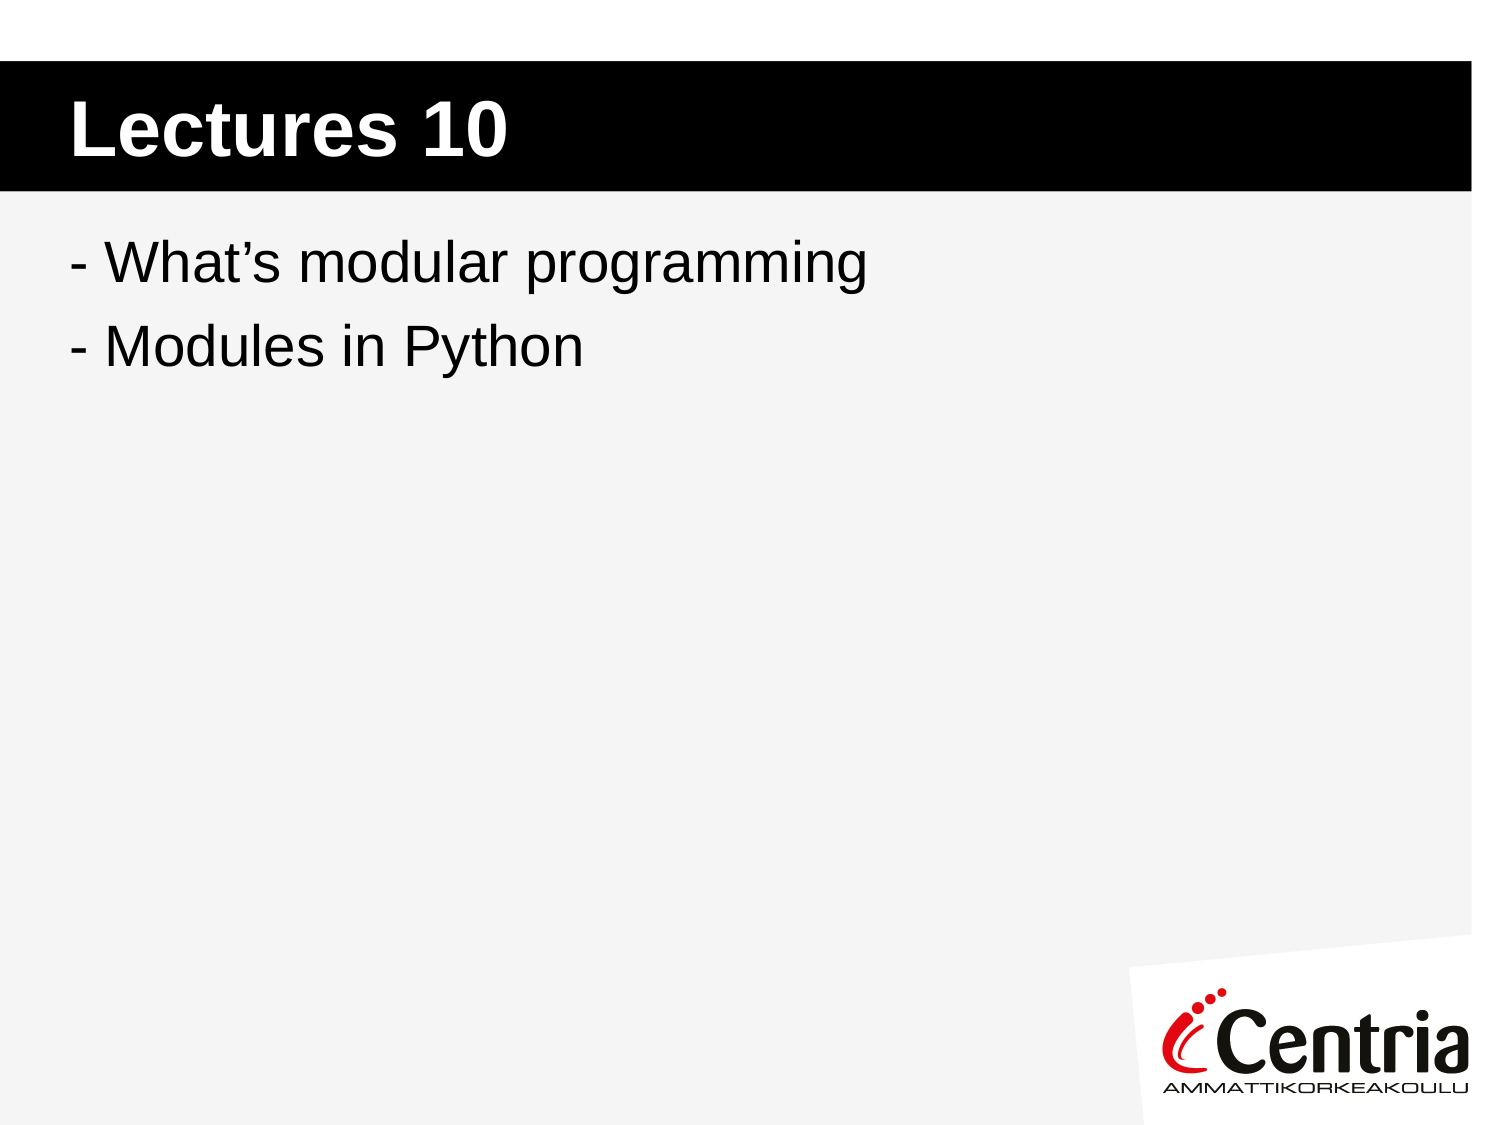

# Lectures 10
- What’s modular programming
- Modules in Python